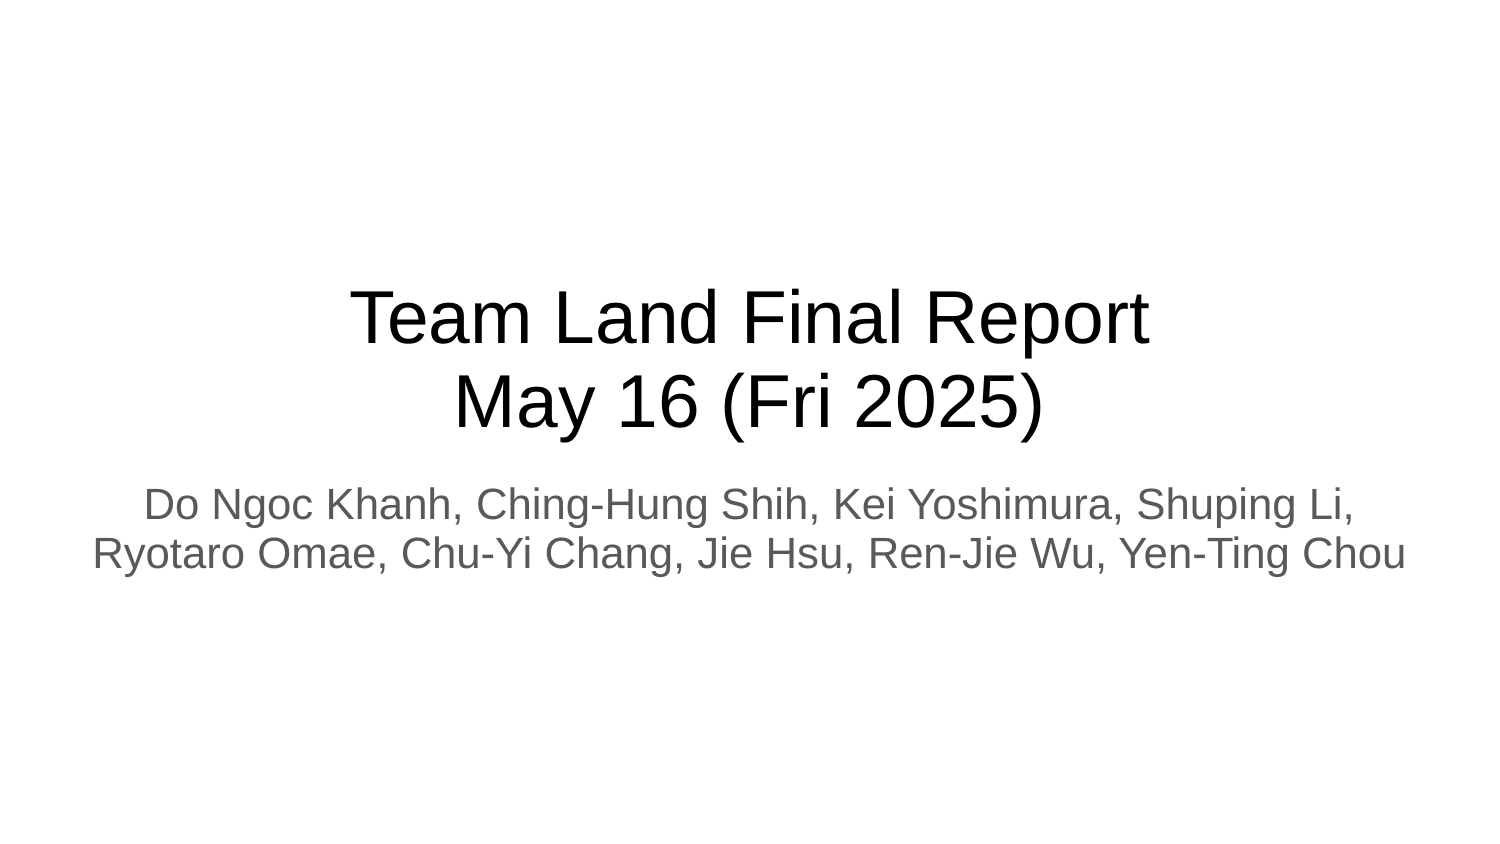

# Team Land Final Report
May 16 (Fri 2025)
Do Ngoc Khanh, Ching-Hung Shih, Kei Yoshimura, Shuping Li, Ryotaro Omae, Chu-Yi Chang, Jie Hsu, Ren-Jie Wu, Yen-Ting Chou